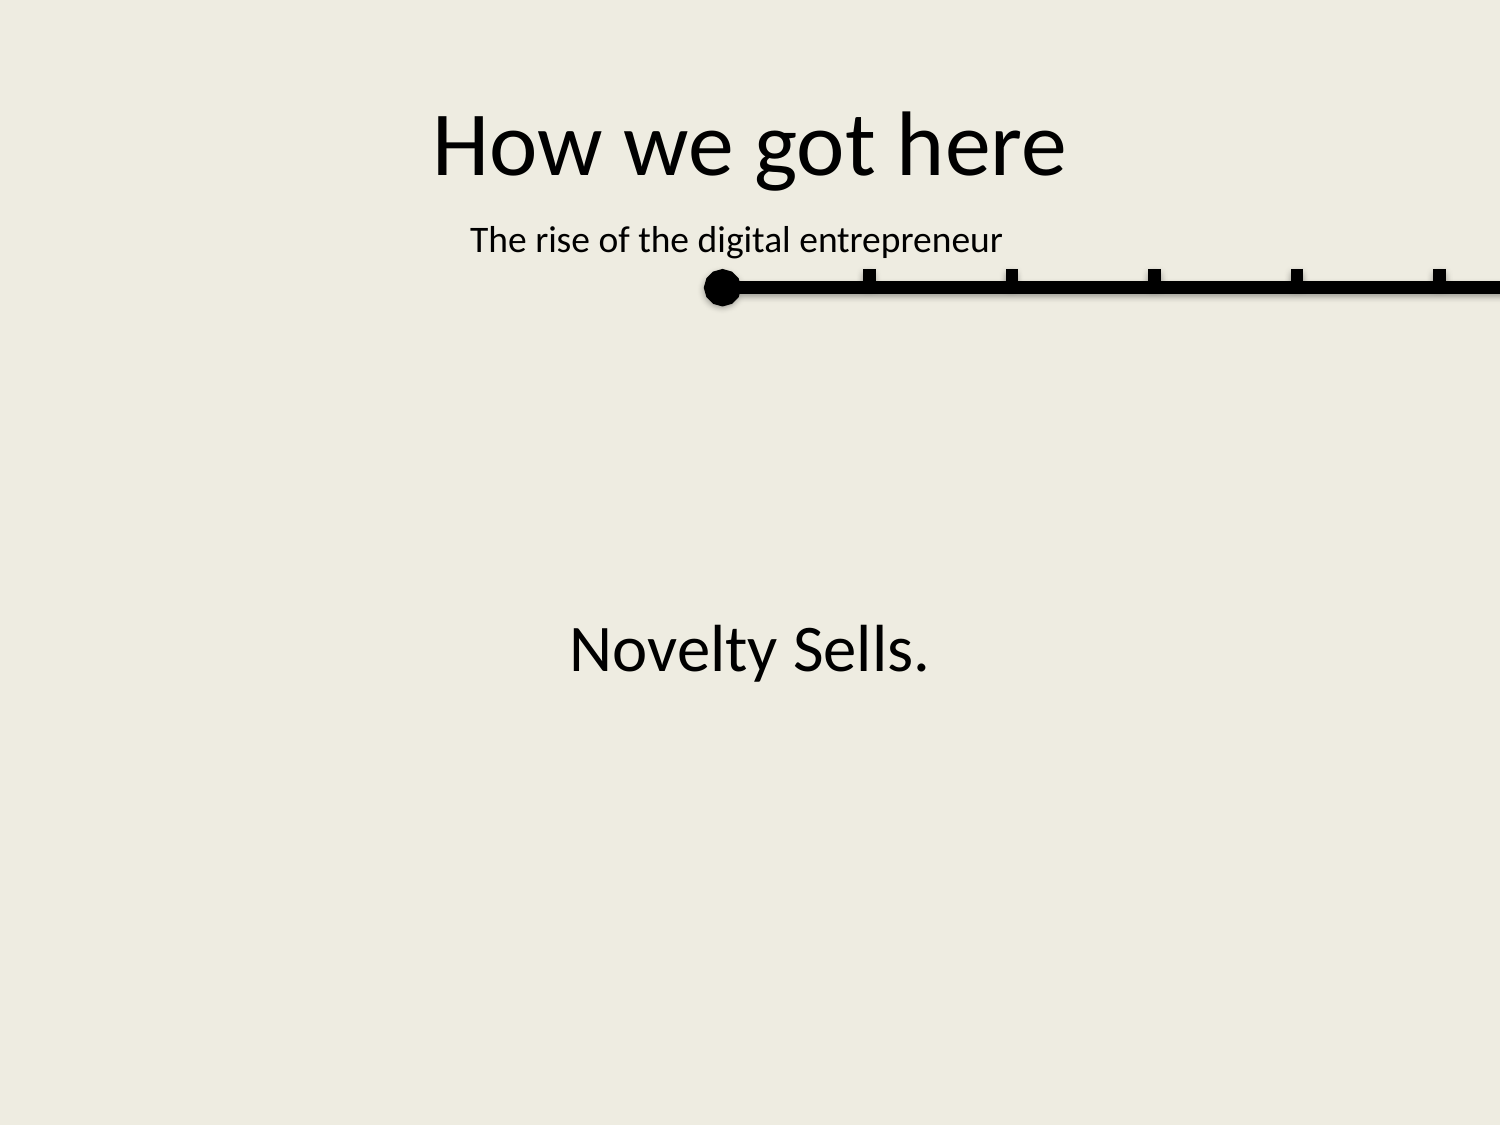

# How we got here
The rise of the digital entrepreneur

Novelty Sells.